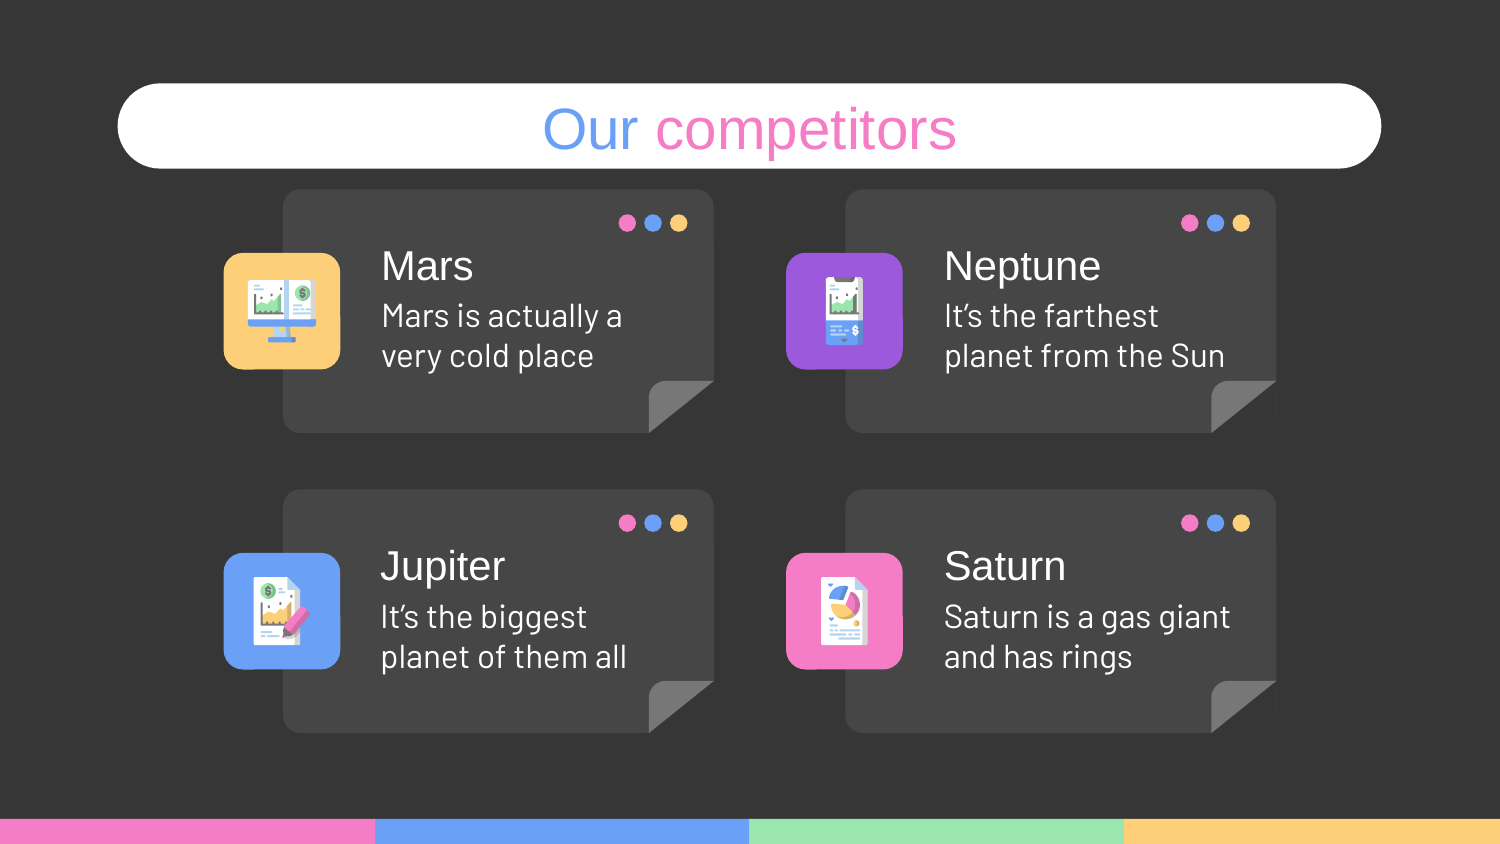

Our competitors

# Mars
Neptune

Mars is actually a very cold place
It’s the farthest planet from the Sun

Jupiter
Saturn

It’s the biggest planet of them all
Saturn is a gas giant and has rings